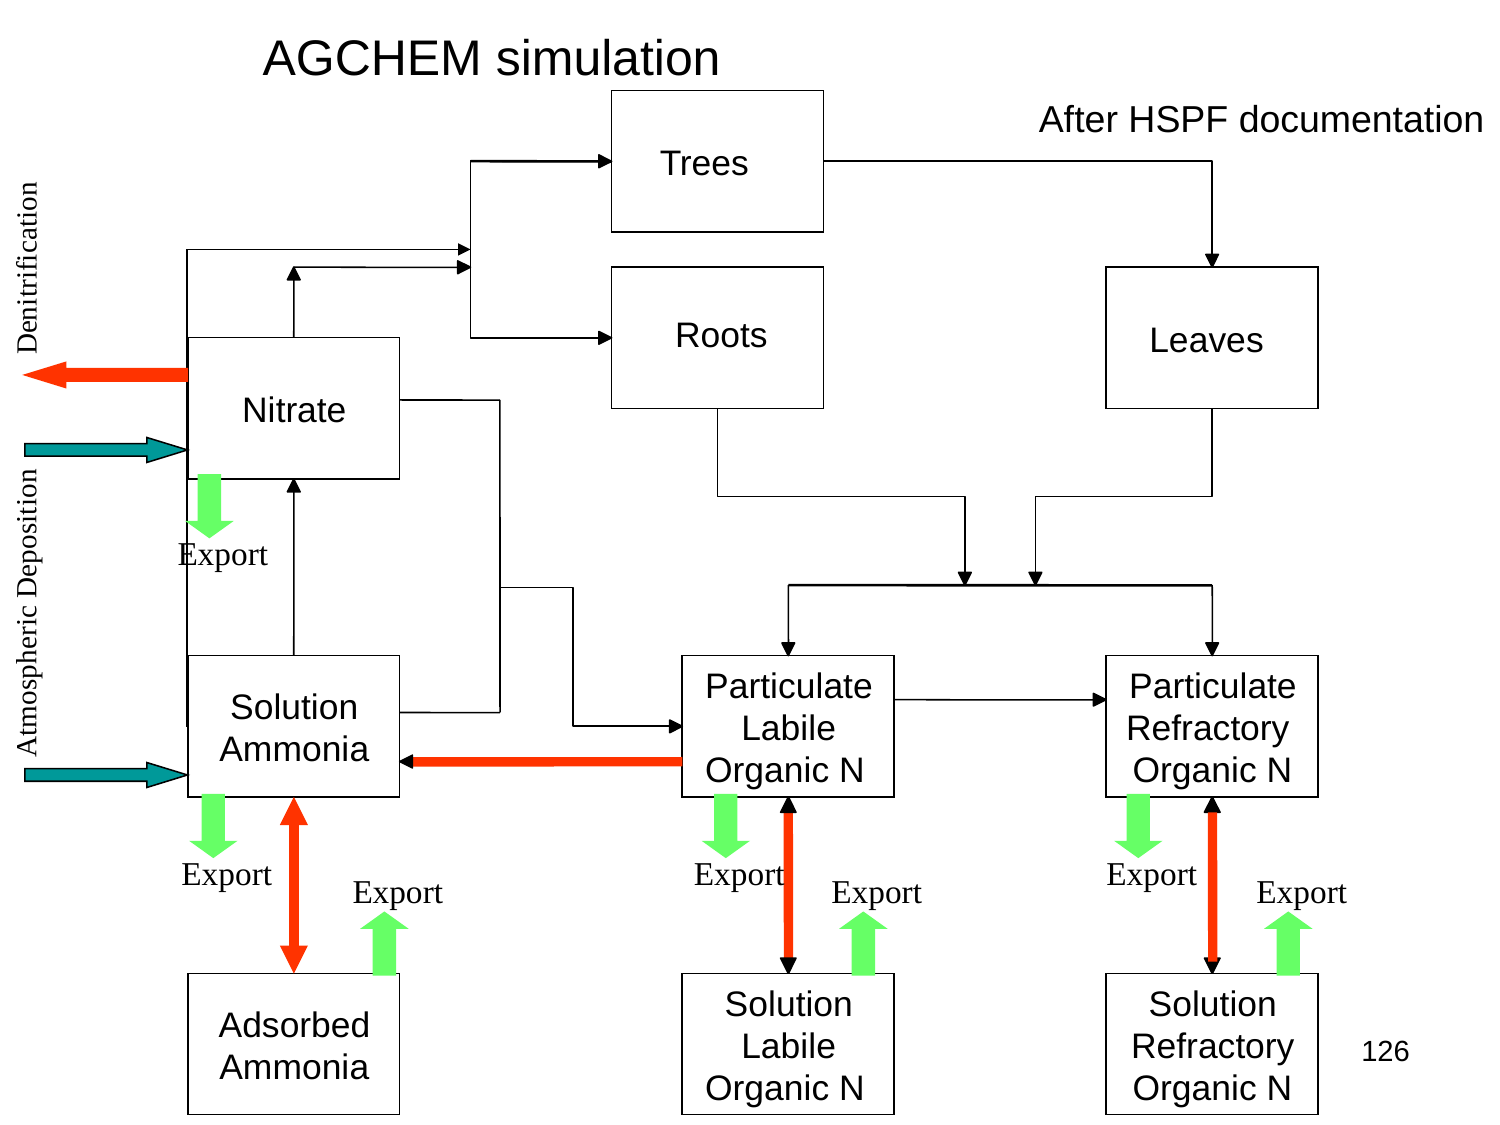

AGCHEM simulation
After HSPF documentation

Trees

Denitrification

Roots
Leaves

Nitrate

Atmospheric Deposition

Export

Particulate
Particulate
Solution

Labile
Refractory

Ammonia
Organic N
Organic N

Export

Export

Export

Export

Export

Export

Solution
Solution
Adsorbed

Labile
Refractory
126
Ammonia
Organic N
Organic N